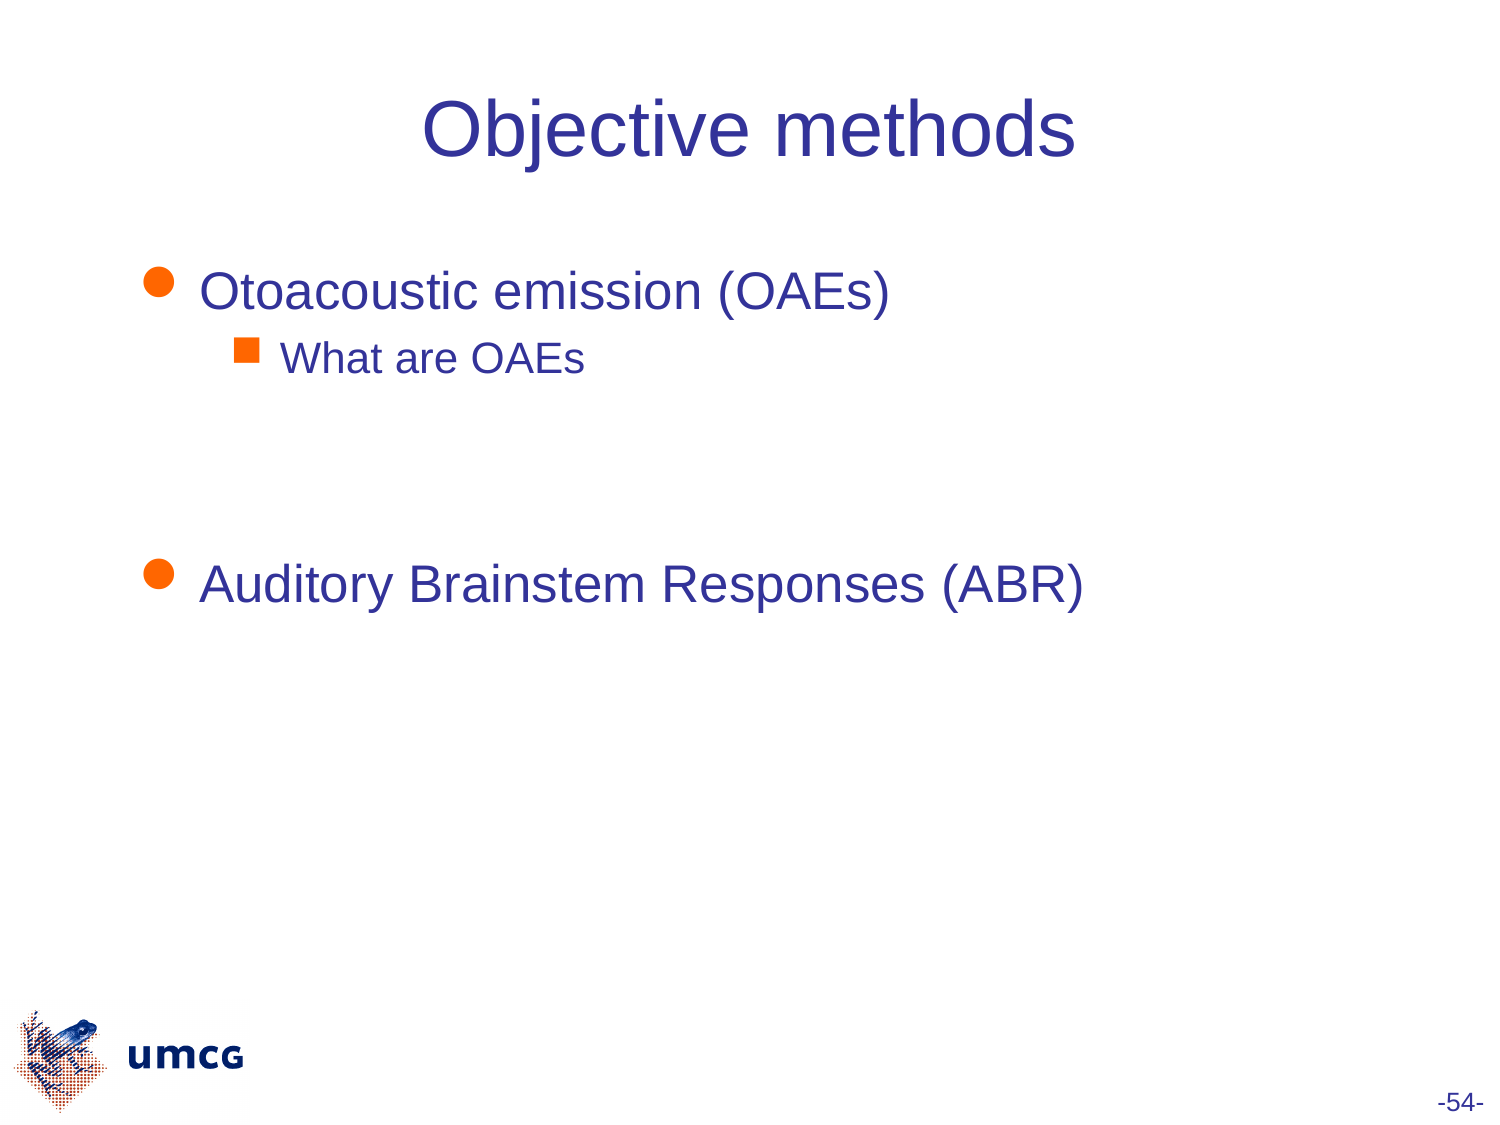

# Objective methods
Otoacoustic emission (OAEs)
What are OAEs

Auditory Brainstem Responses (ABR)